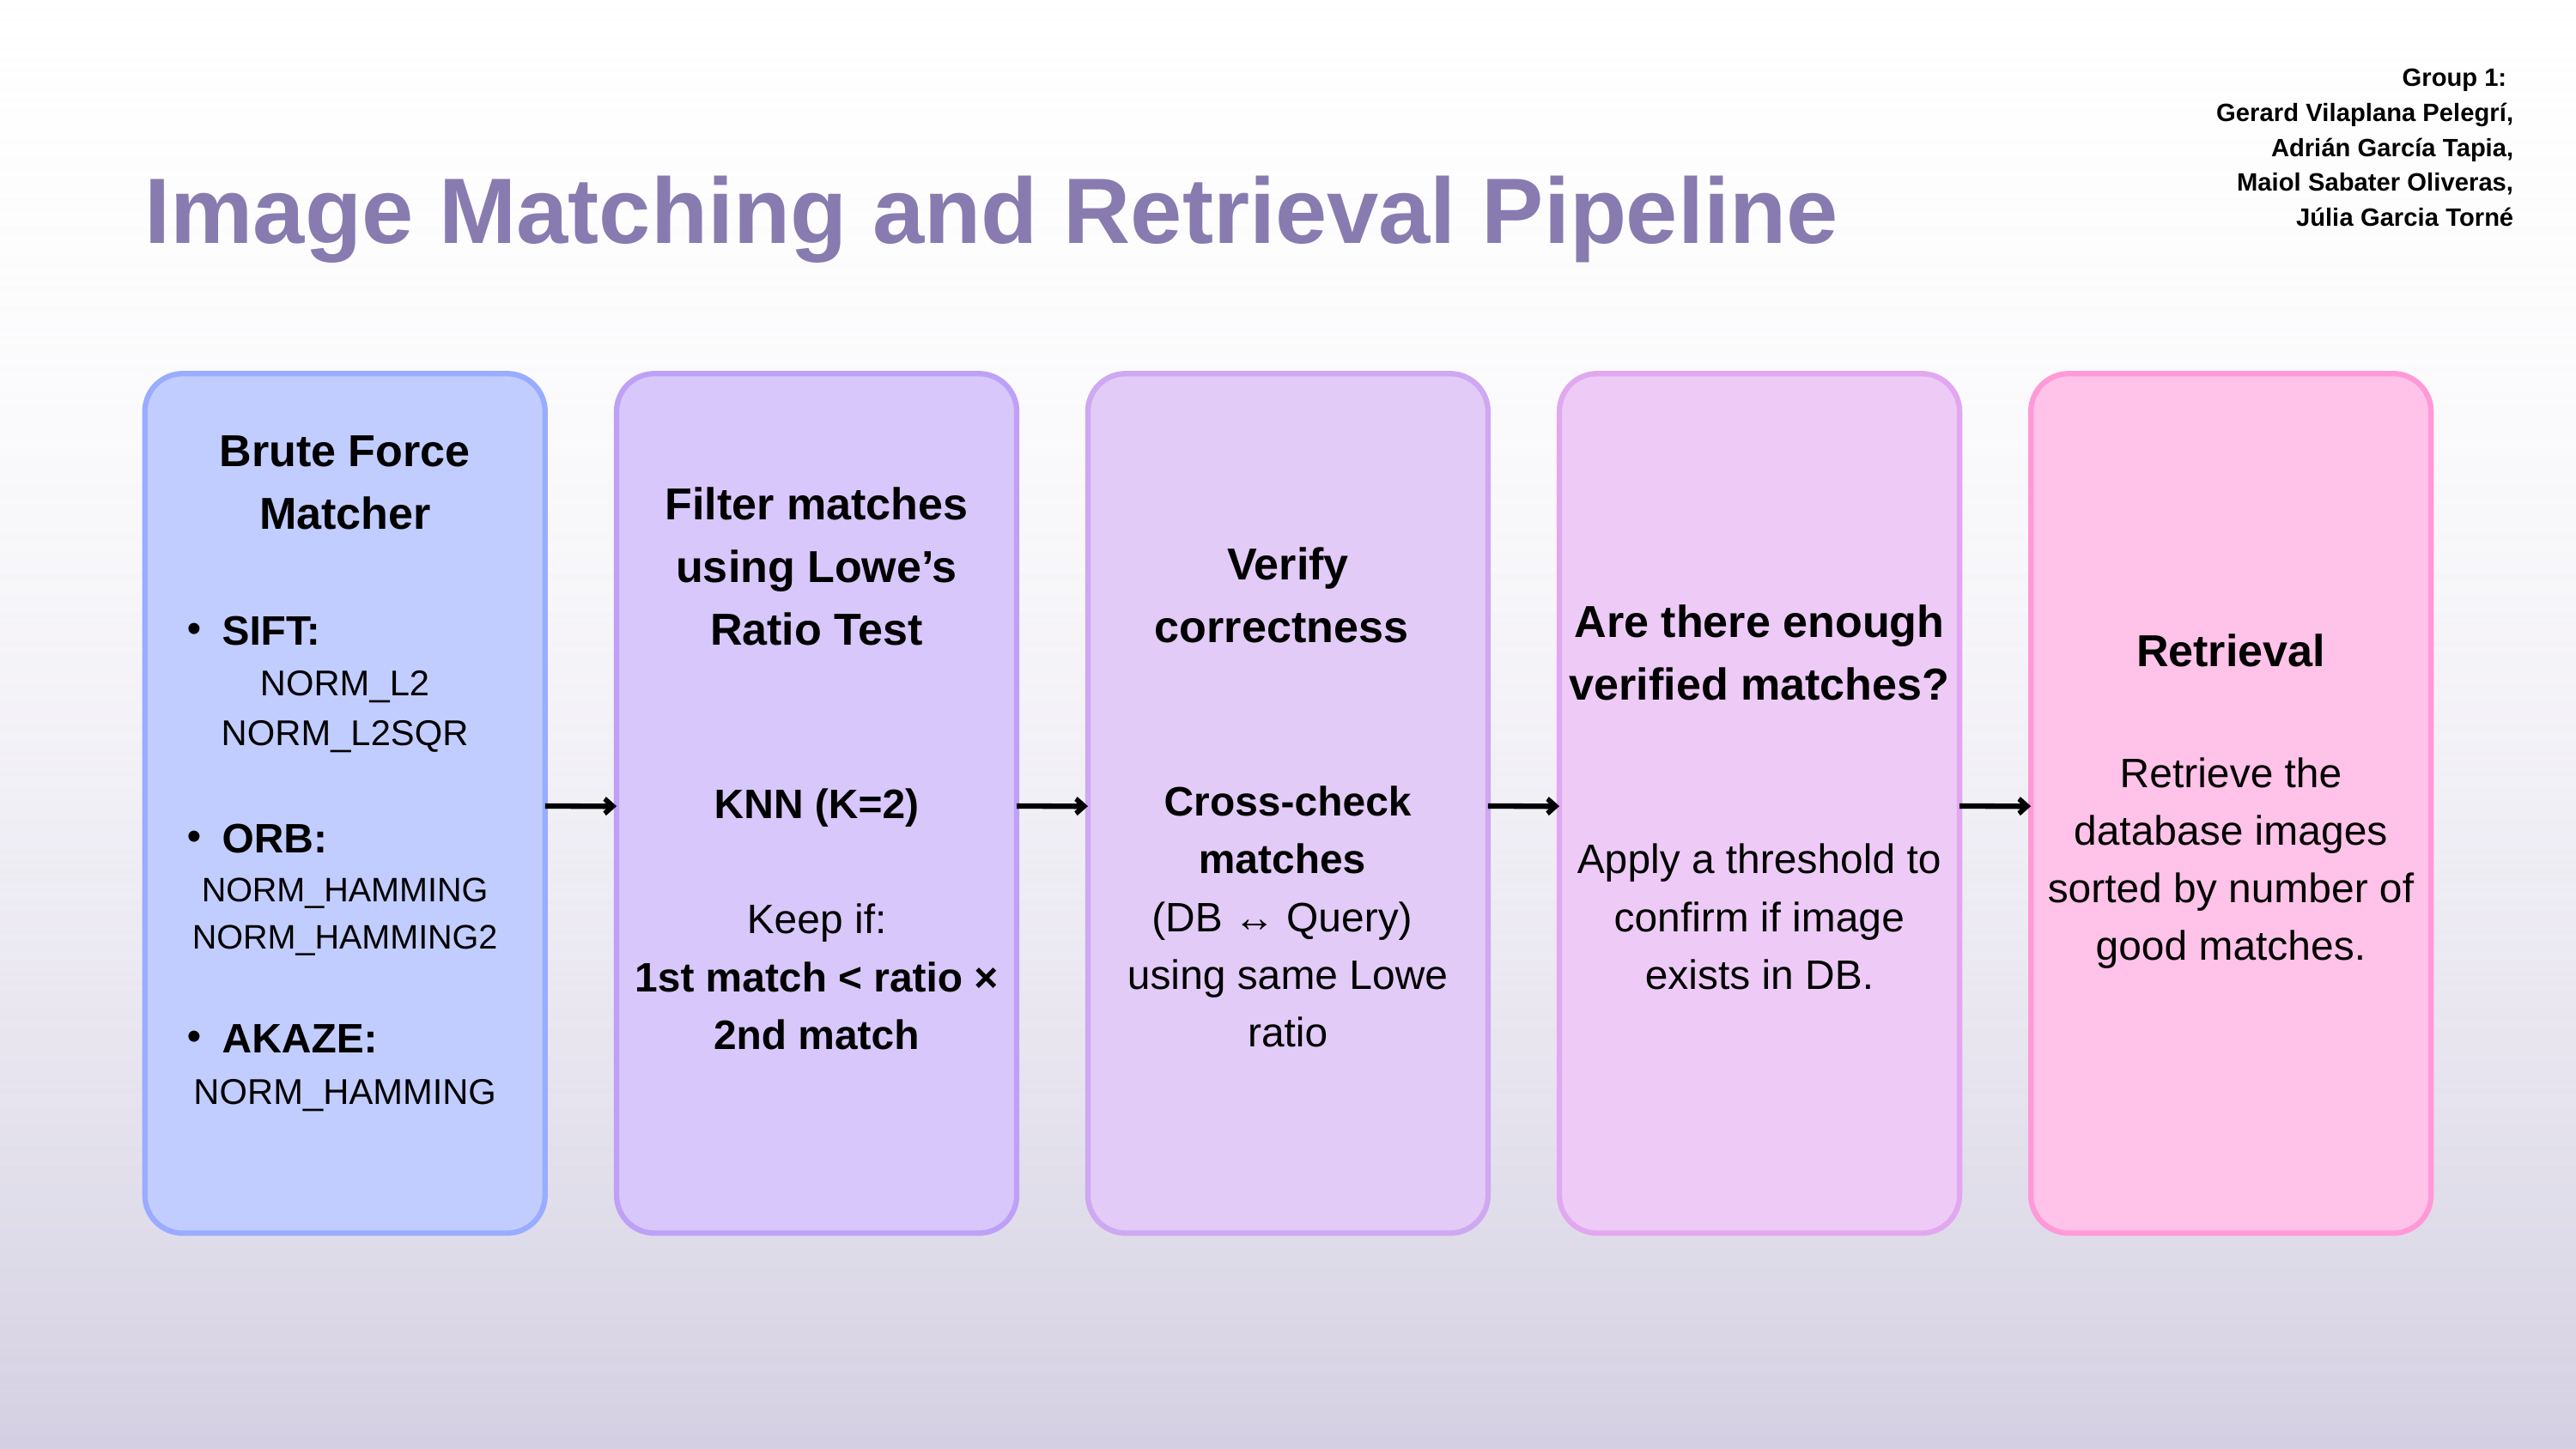

Group 1:
Gerard Vilaplana Pelegrí,
Adrián García Tapia,
Maiol Sabater Oliveras,
Júlia Garcia Torné
Image Matching and Retrieval Pipeline

Brute Force
Matcher

SIFT:
NORM_L2 NORM_L2SQR

ORB:
NORM_HAMMING NORM_HAMMING2

AKAZE:
NORM_HAMMING

Filter matches using Lowe’s Ratio Test

KNN (K=2)

 Keep if:
1st match < ratio × 2nd match

Verify correctness

Cross-check matches
(DB ↔ Query)
using same Lowe ratio

Are there enough verified matches?

Apply a threshold to confirm if image exists in DB.

Retrieval

Retrieve the database images sorted by number of good matches.